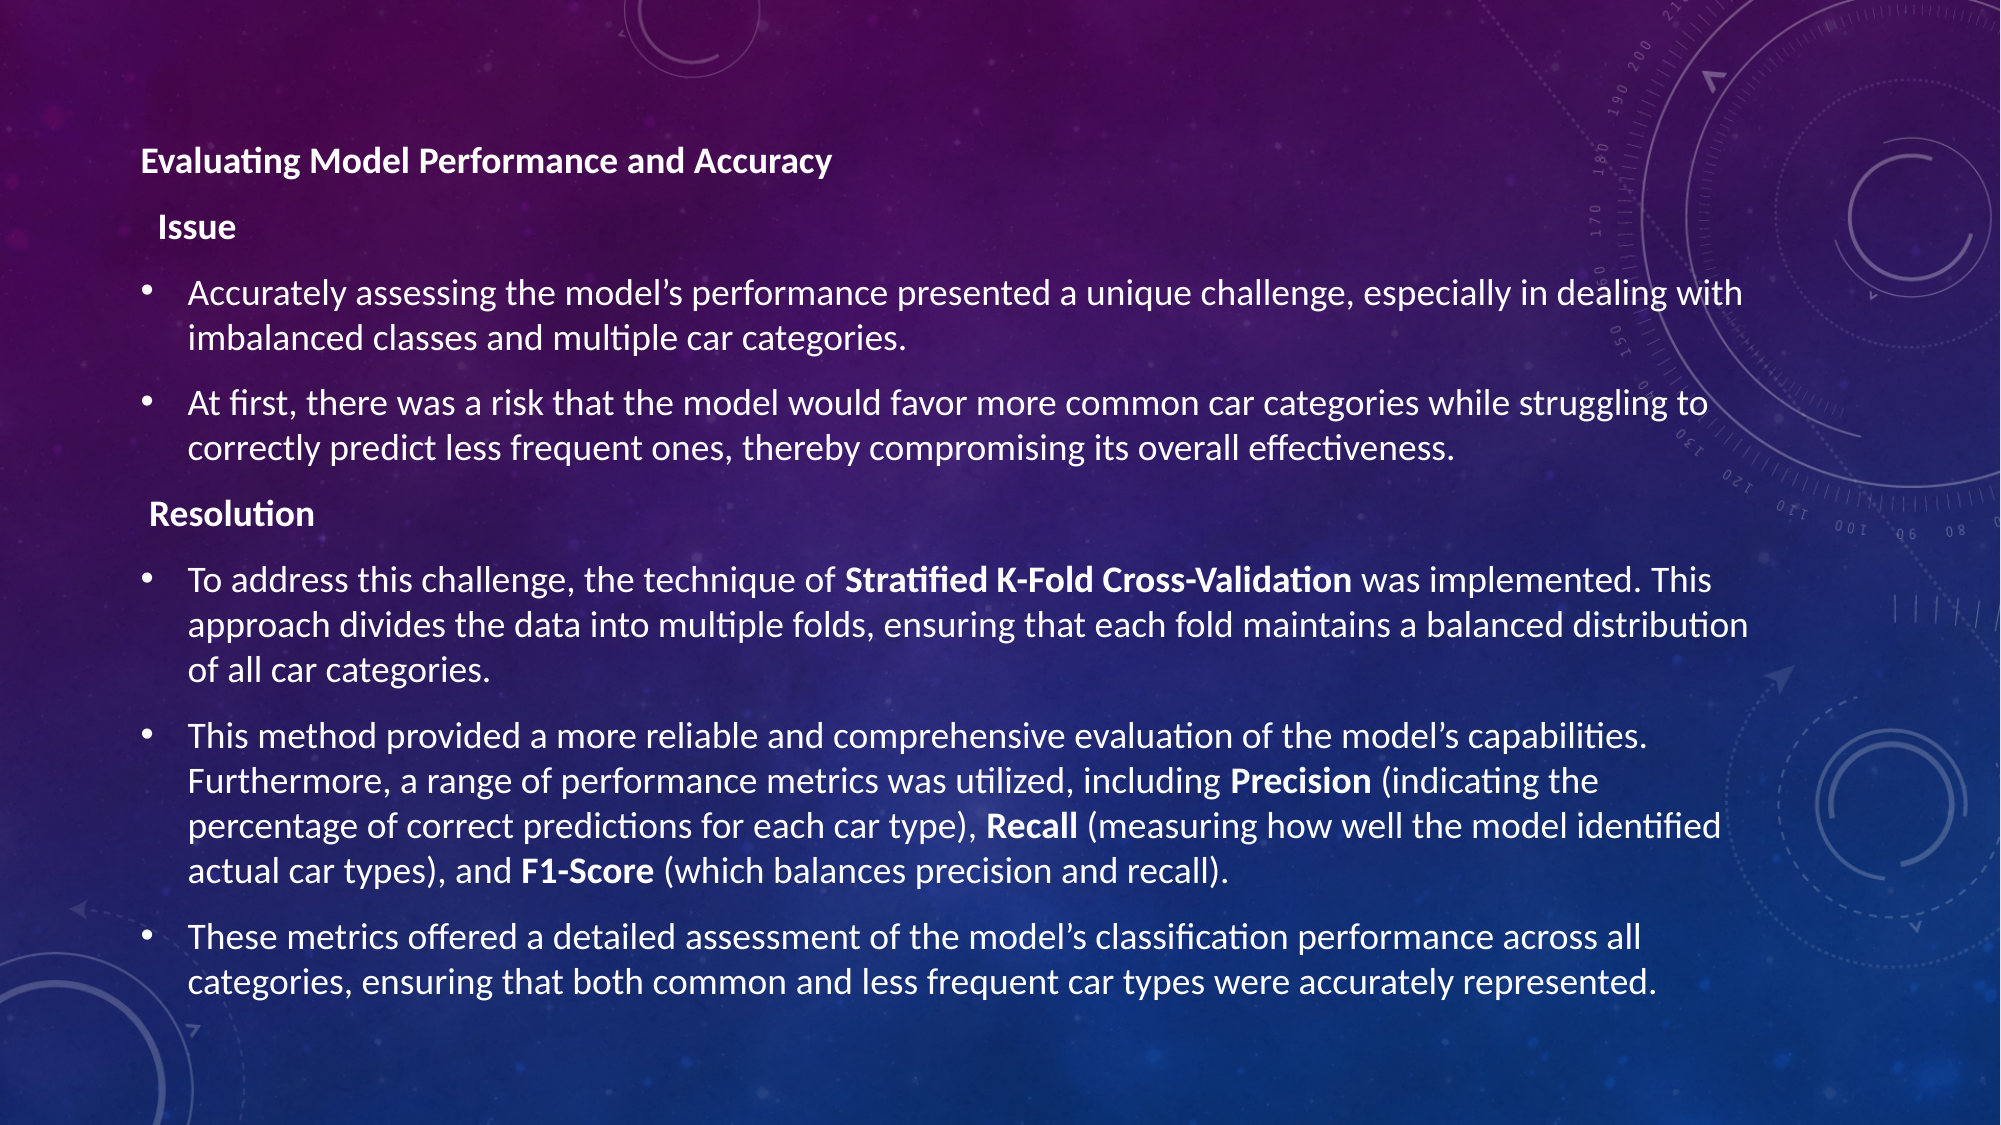

Evaluating Model Performance and Accuracy
  Issue
Accurately assessing the model’s performance presented a unique challenge, especially in dealing with imbalanced classes and multiple car categories.
At first, there was a risk that the model would favor more common car categories while struggling to correctly predict less frequent ones, thereby compromising its overall effectiveness.
 Resolution
To address this challenge, the technique of Stratified K-Fold Cross-Validation was implemented. This approach divides the data into multiple folds, ensuring that each fold maintains a balanced distribution of all car categories.
This method provided a more reliable and comprehensive evaluation of the model’s capabilities. Furthermore, a range of performance metrics was utilized, including Precision (indicating the percentage of correct predictions for each car type), Recall (measuring how well the model identified actual car types), and F1-Score (which balances precision and recall).
These metrics offered a detailed assessment of the model’s classification performance across all categories, ensuring that both common and less frequent car types were accurately represented.